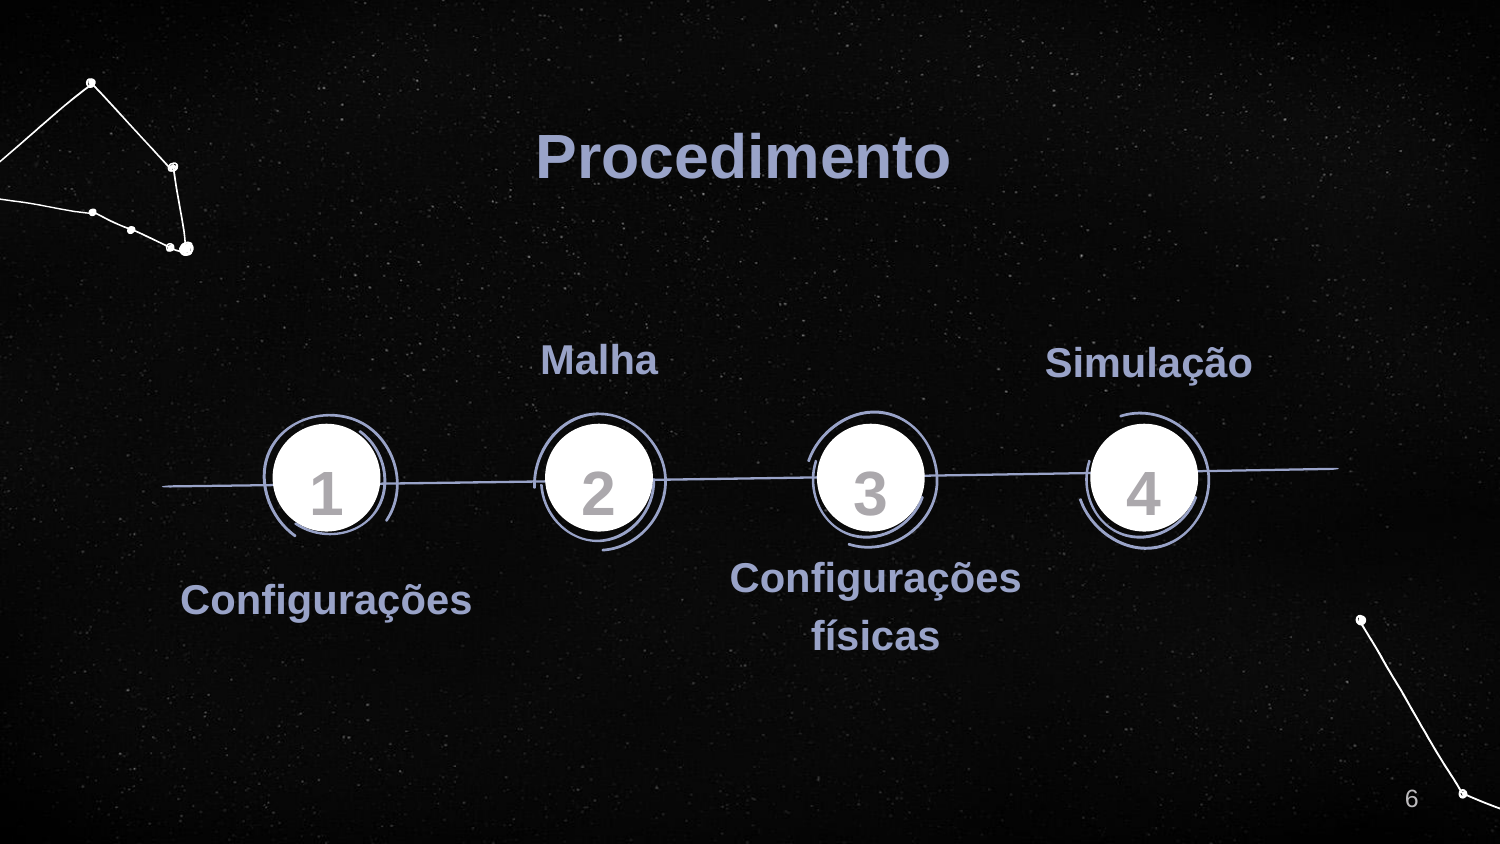

# Procedimento
Malha
Simulação

1
2
3
4

Configurações
Configurações físicas

6